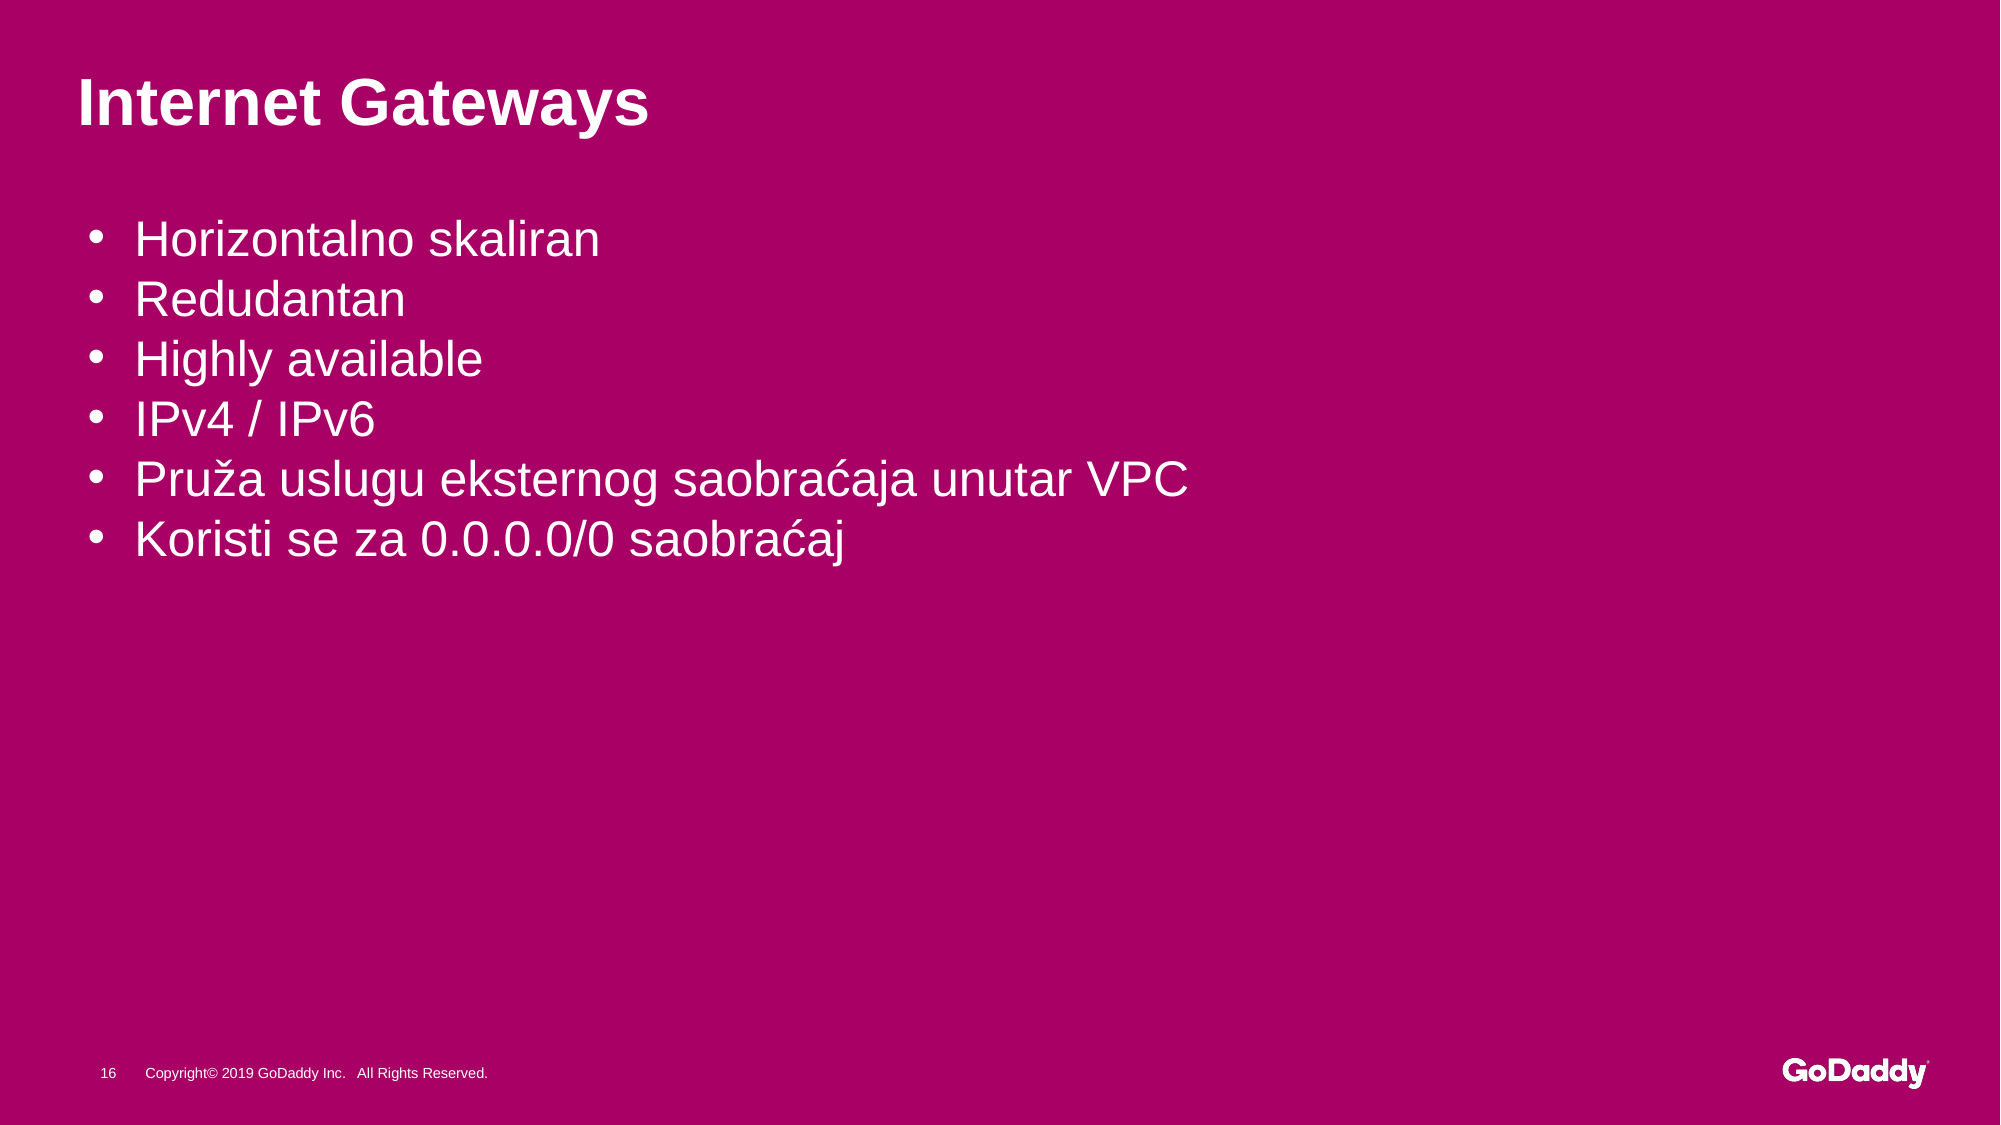

# Internet Gateways
Horizontalno skaliran
Redudantan
Highly available
IPv4 / IPv6
Pruža uslugu eksternog saobraćaja unutar VPC
Koristi se za 0.0.0.0/0 saobraćaj

16
Copyright© 2019 GoDaddy Inc.   All Rights Reserved.